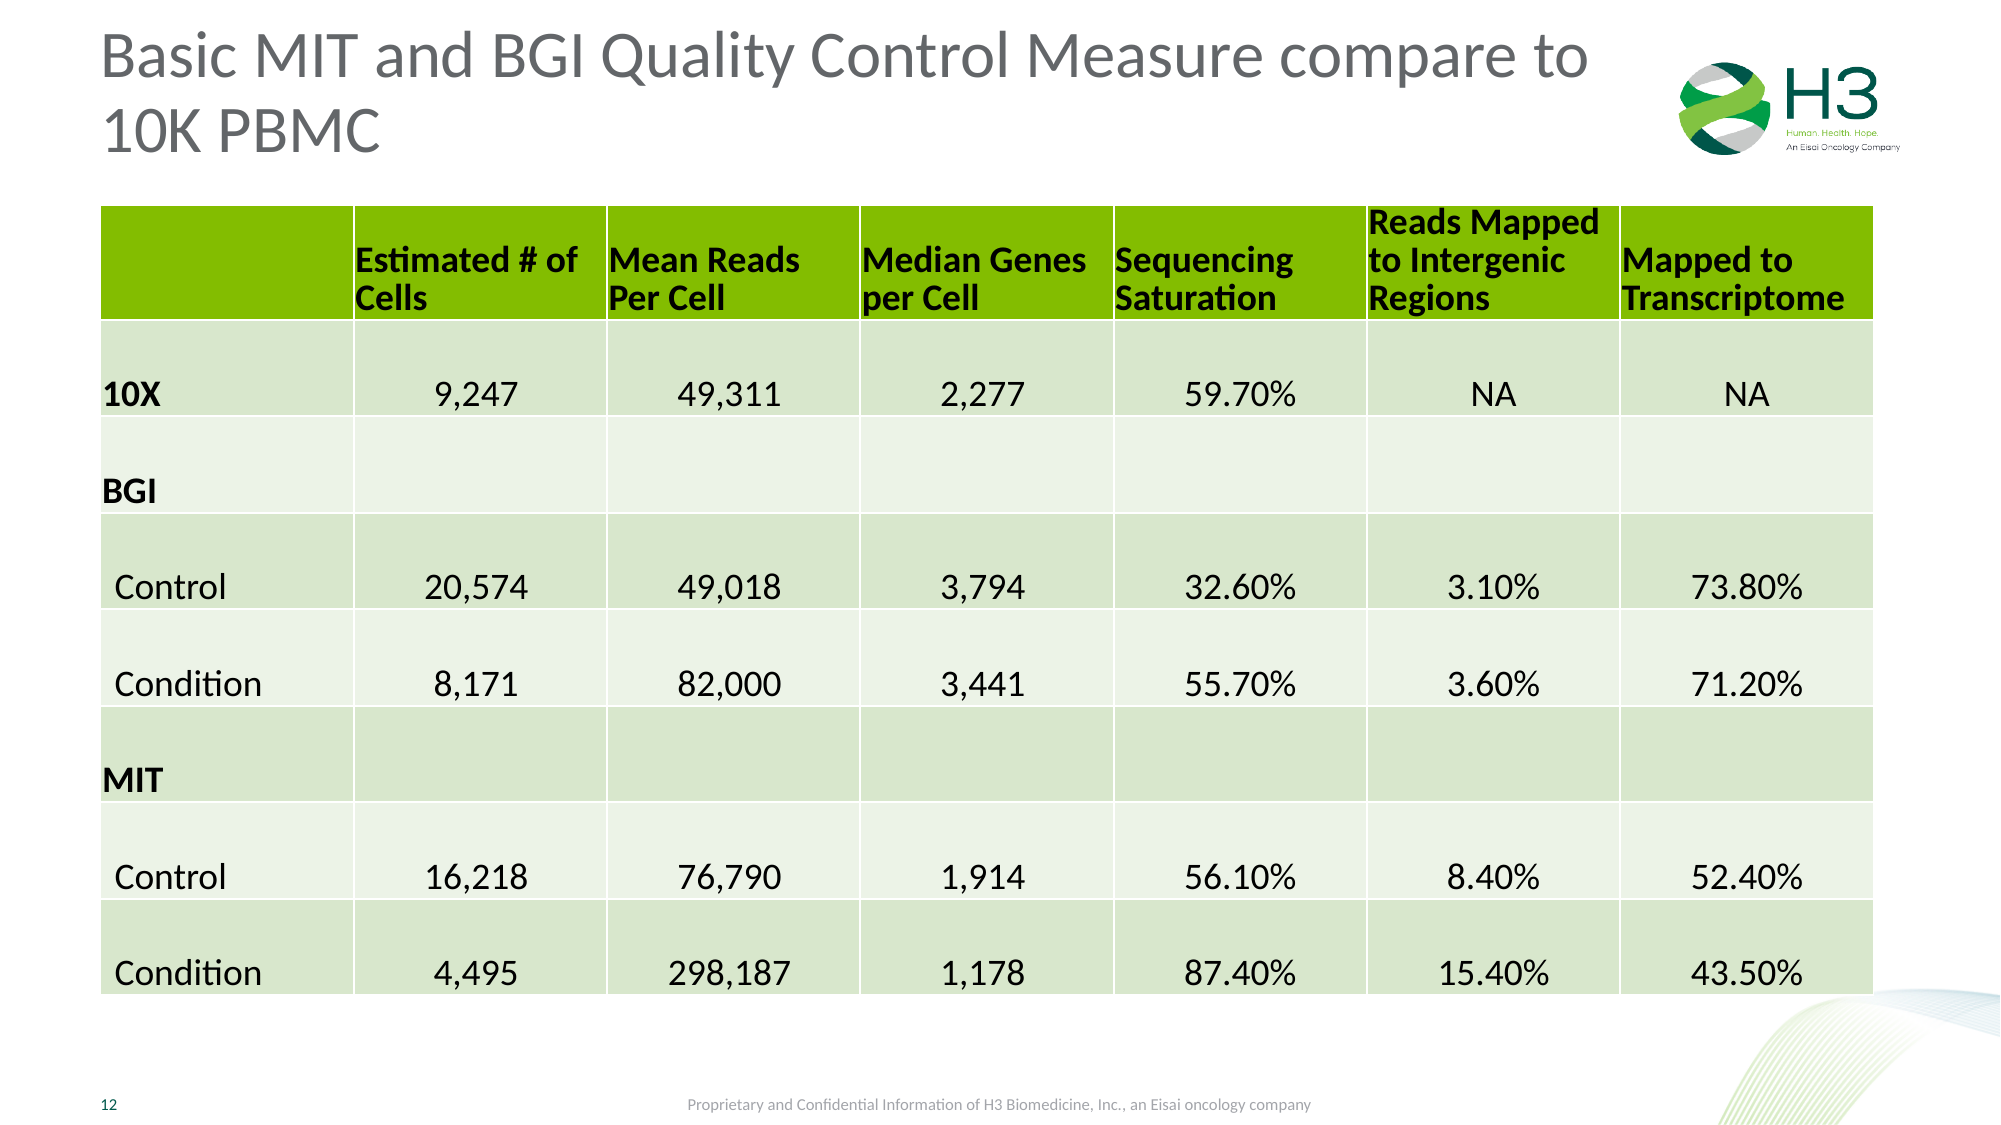

# Basic MIT and BGI Quality Control Measure compare to 10K PBMC
|  | Estimated # of Cells | Mean Reads Per Cell | Median Genes per Cell | Sequencing Saturation | Reads Mapped to Intergenic Regions | Mapped to Transcriptome |
| --- | --- | --- | --- | --- | --- | --- |
| 10X | 9,247 | 49,311 | 2,277 | 59.70% | NA | NA |
| BGI |  |  |  |  |  |  |
| Control | 20,574 | 49,018 | 3,794 | 32.60% | 3.10% | 73.80% |
| Condition | 8,171 | 82,000 | 3,441 | 55.70% | 3.60% | 71.20% |
| MIT |  |  |  |  |  |  |
| Control | 16,218 | 76,790 | 1,914 | 56.10% | 8.40% | 52.40% |
| Condition | 4,495 | 298,187 | 1,178 | 87.40% | 15.40% | 43.50% |
Proprietary and Confidential Information of H3 Biomedicine, Inc., an Eisai oncology company
12